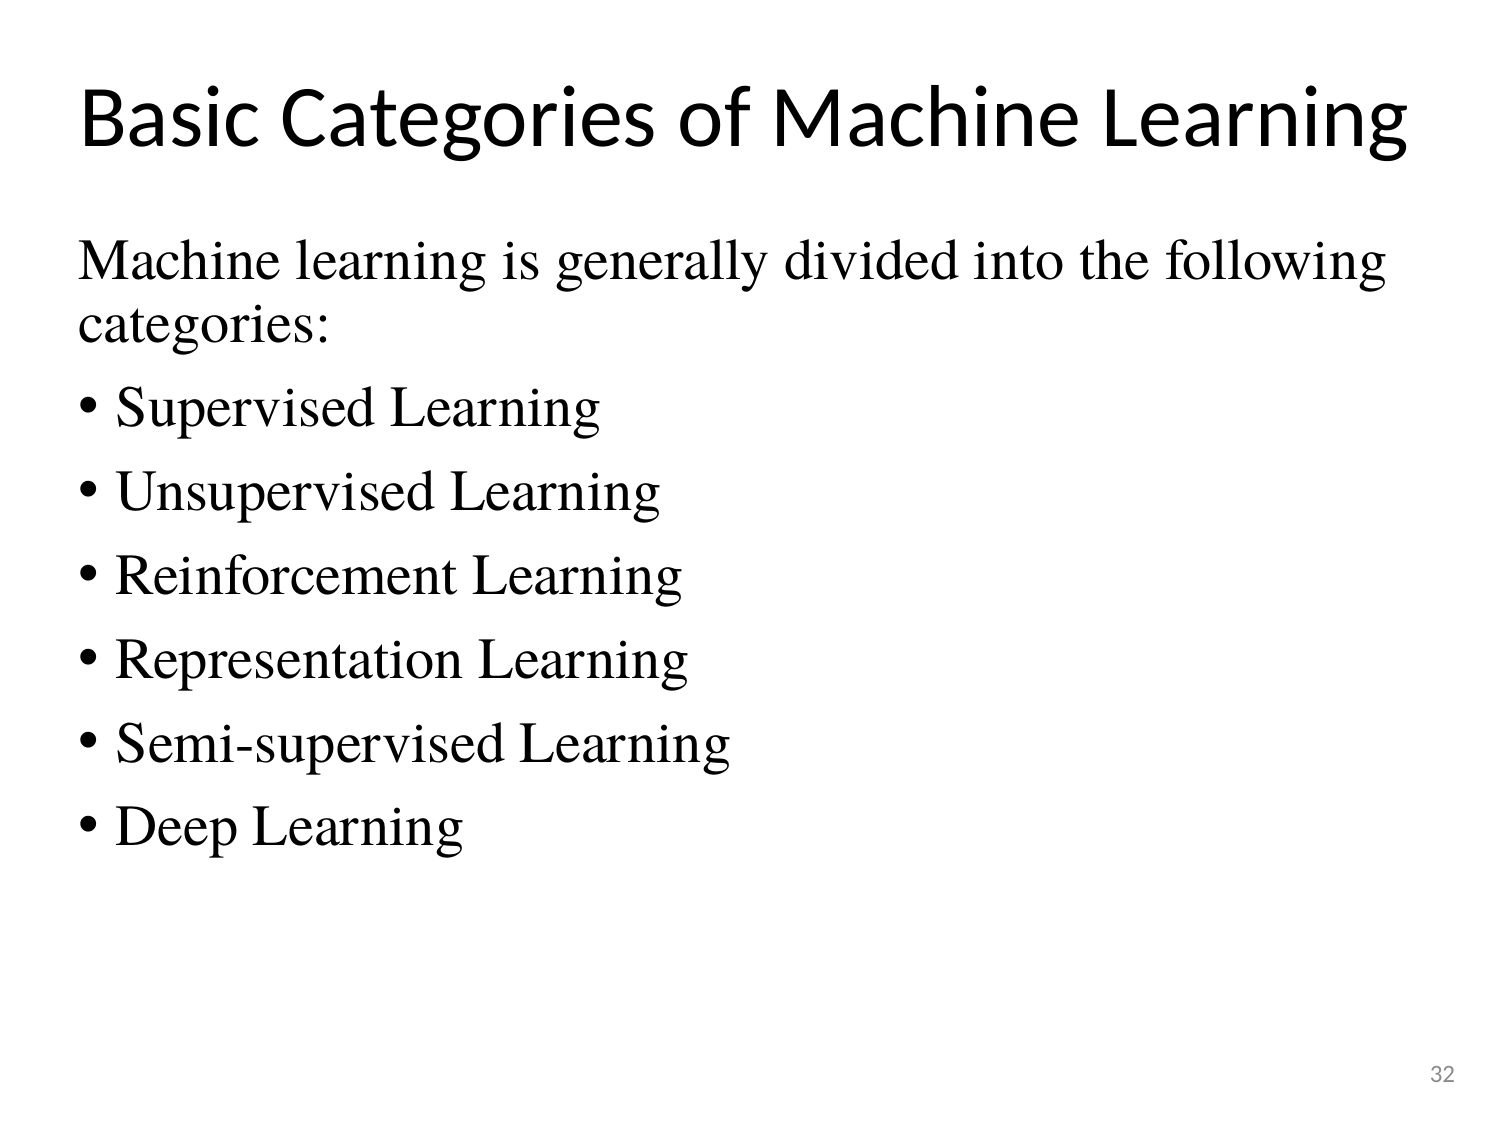

# Basic Categories of Machine Learning
Machine learning is generally divided into the following categories:
Supervised Learning
Unsupervised Learning
Reinforcement Learning
Representation Learning
Semi-supervised Learning
Deep Learning
32